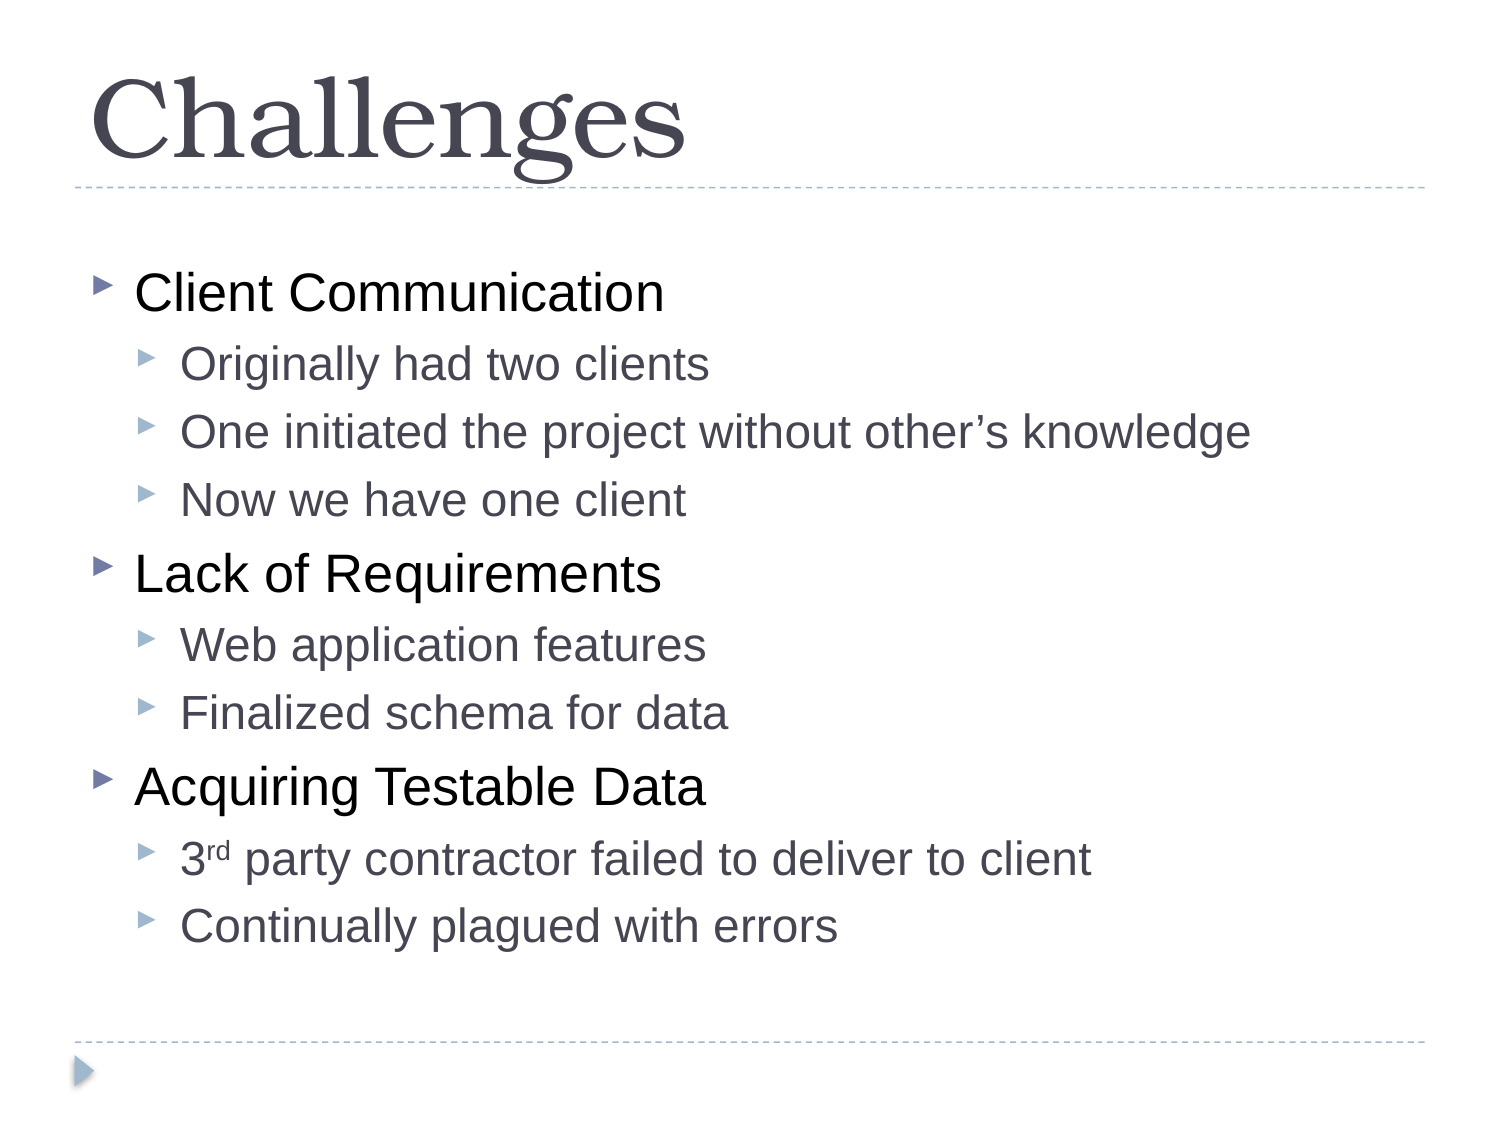

# Challenges
Client Communication
Originally had two clients
One initiated the project without other’s knowledge
Now we have one client
Lack of Requirements
Web application features
Finalized schema for data
Acquiring Testable Data
3rd party contractor failed to deliver to client
Continually plagued with errors